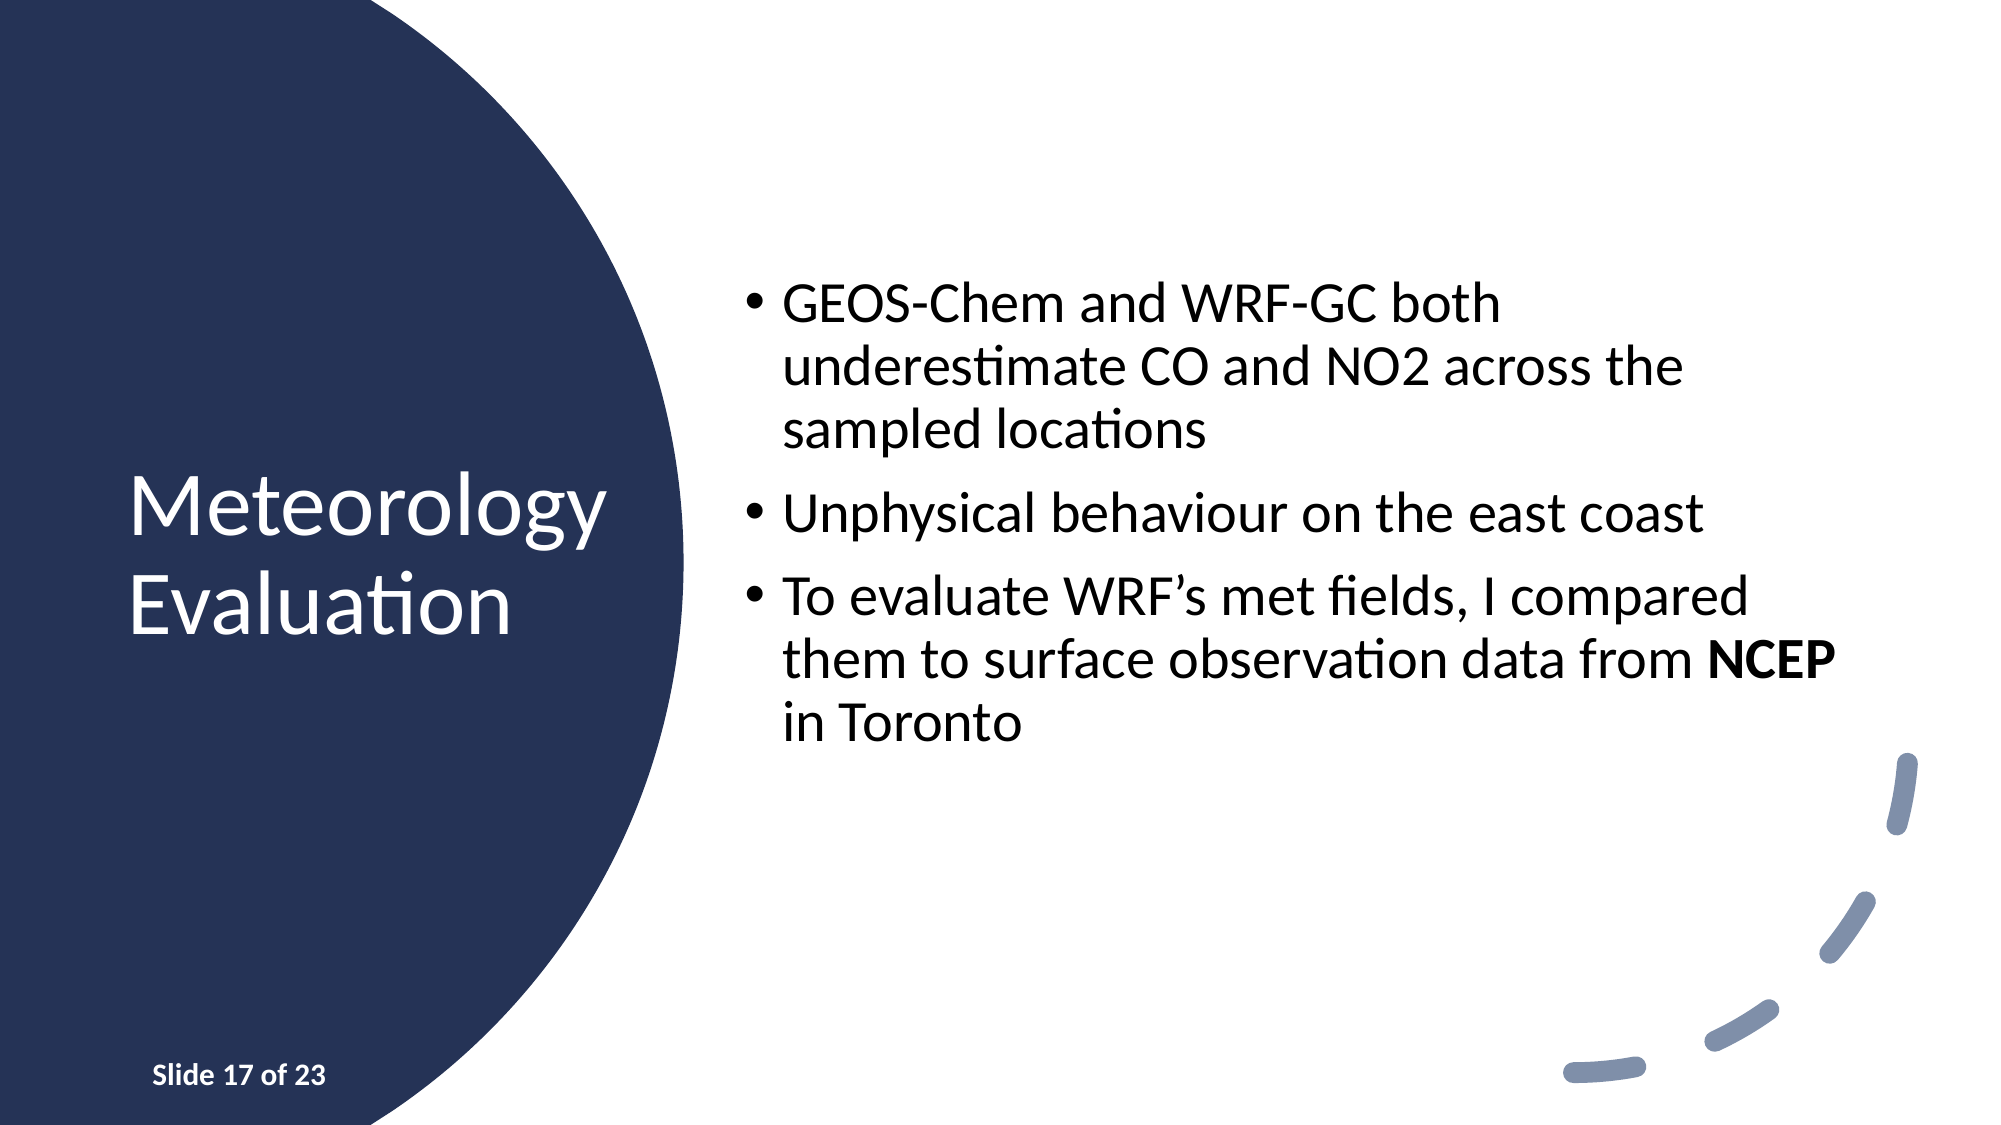

GEOS-Chem and WRF-GC both underestimate CO and NO2 across the sampled locations
Unphysical behaviour on the east coast
To evaluate WRF’s met fields, I compared them to surface observation data from NCEP in Toronto

# Meteorology Evaluation

Slide 17 of 23